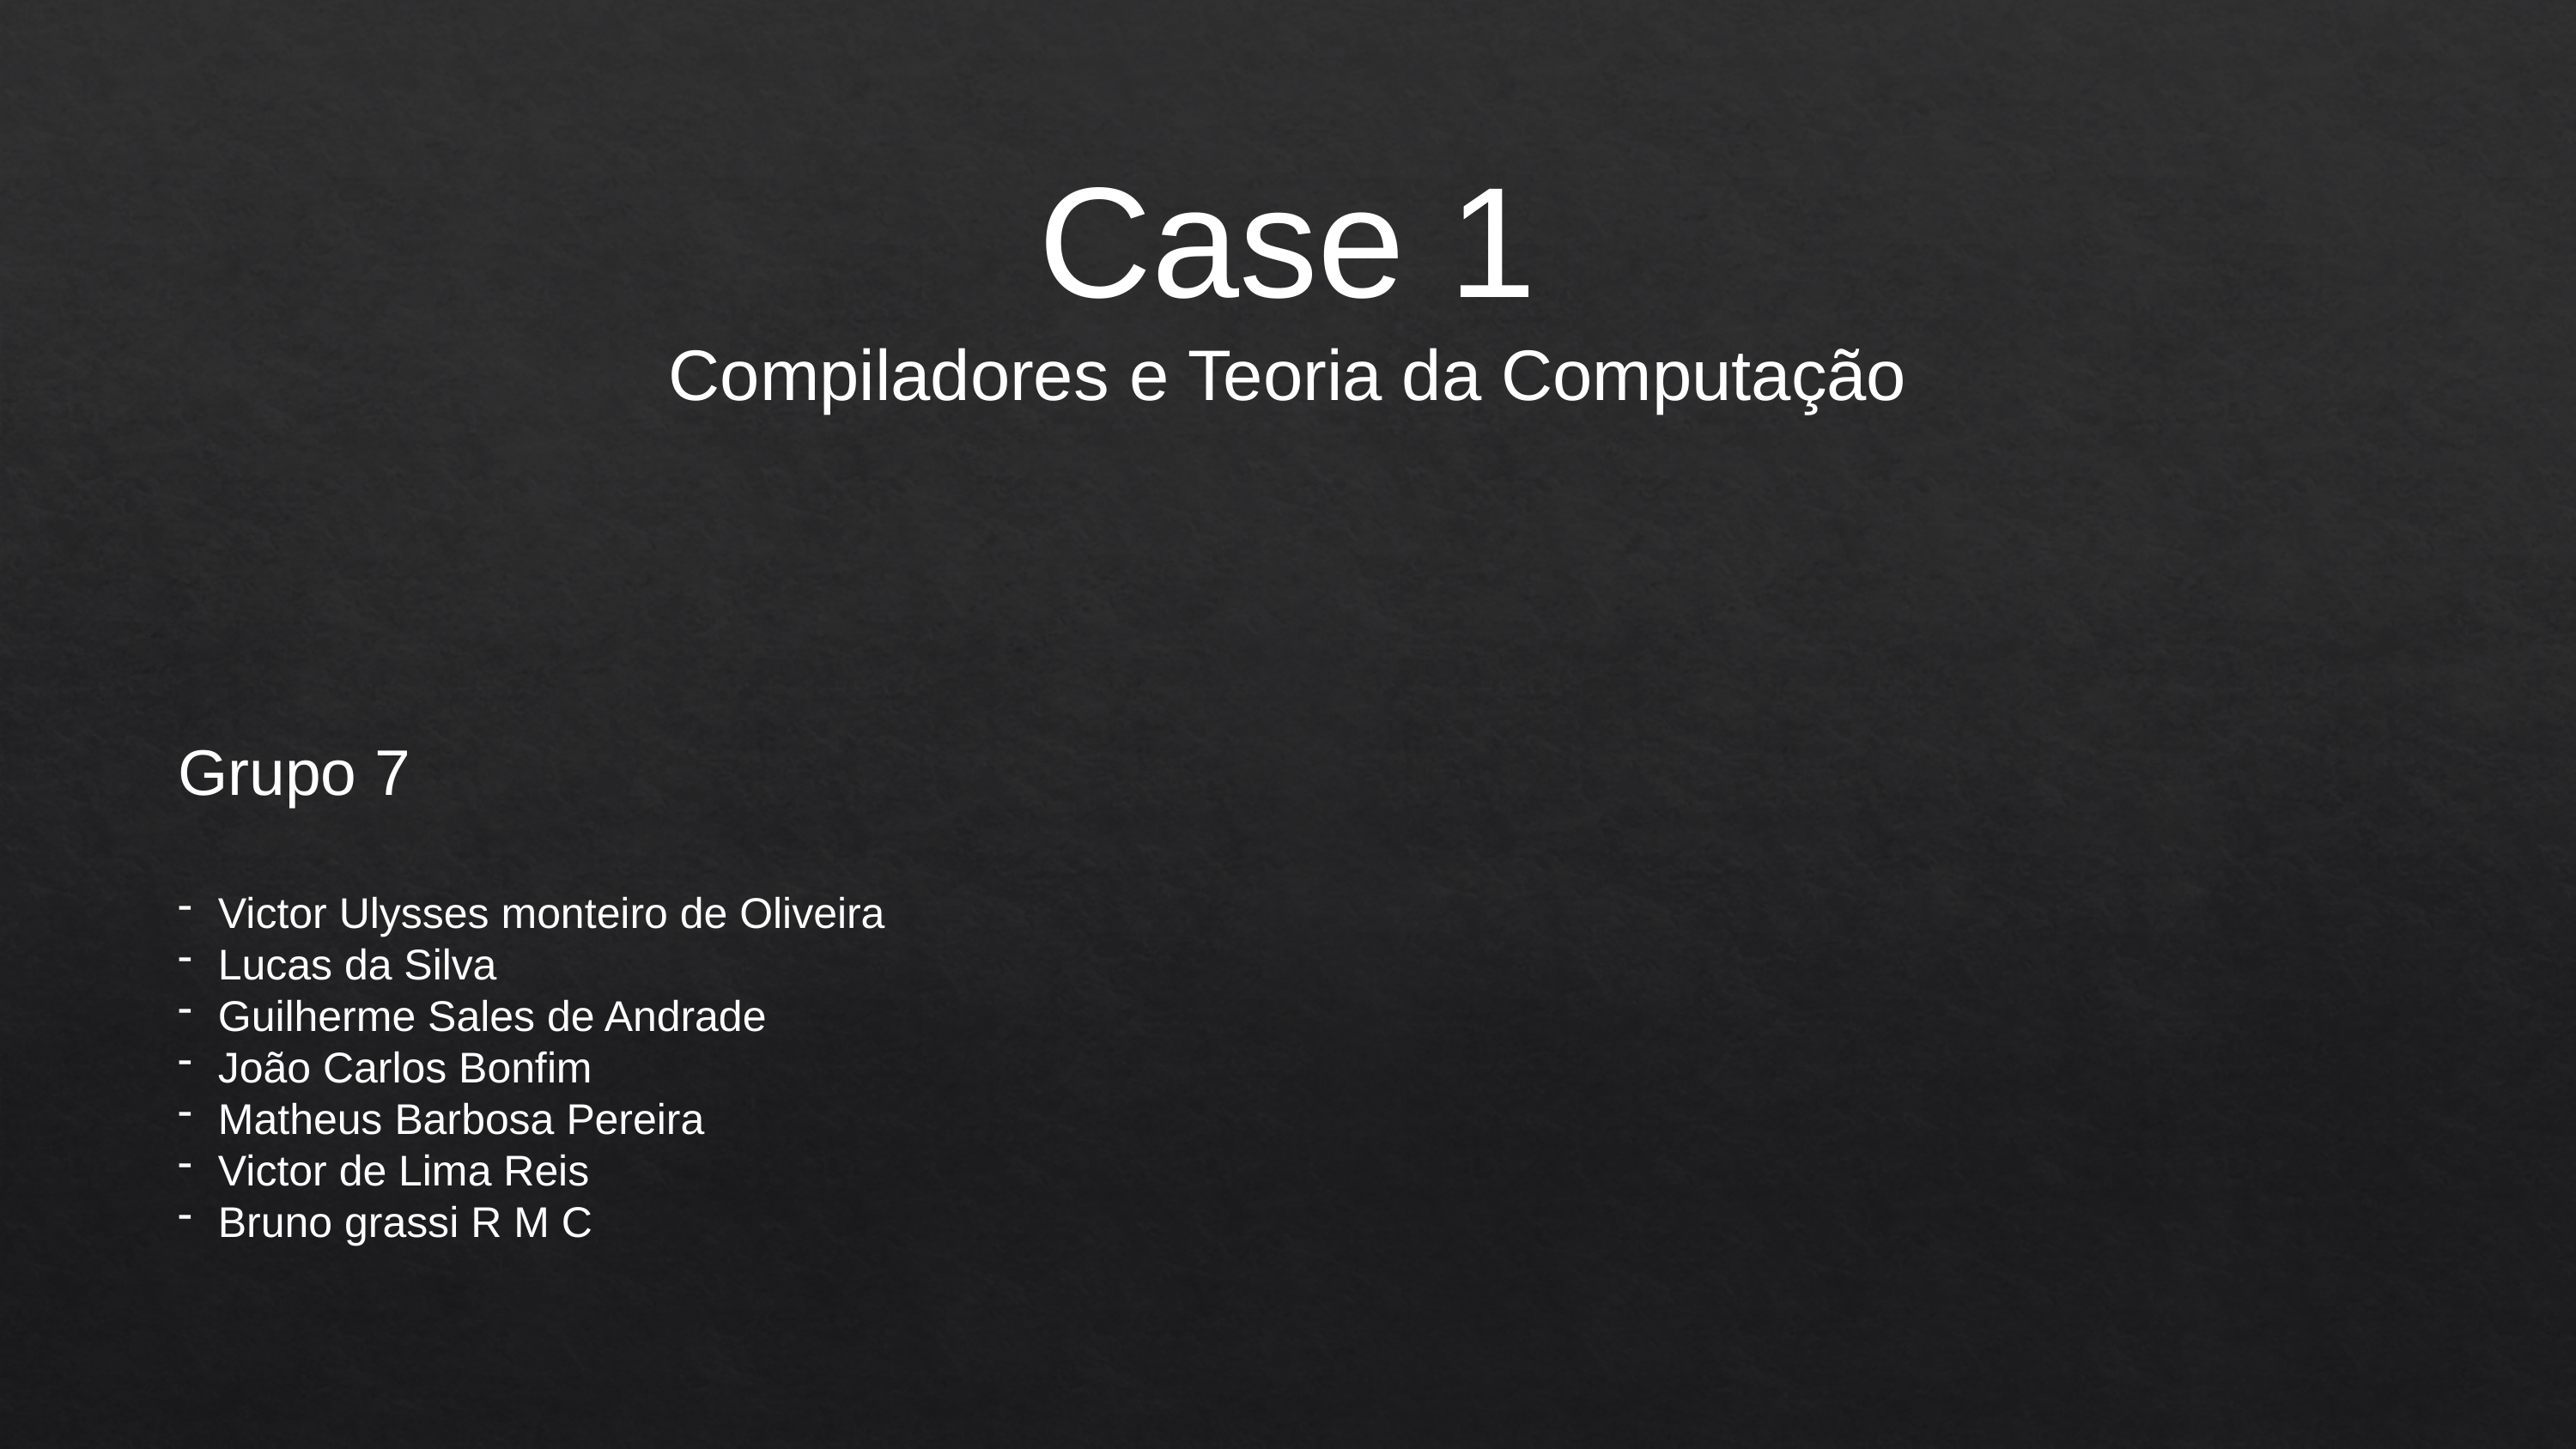

Case 1
Compiladores e Teoria da Computação
Grupo 7

Victor Ulysses monteiro de Oliveira
Lucas da Silva
Guilherme Sales de Andrade
João Carlos Bonfim
Matheus Barbosa Pereira
Victor de Lima Reis
Bruno grassi R M C